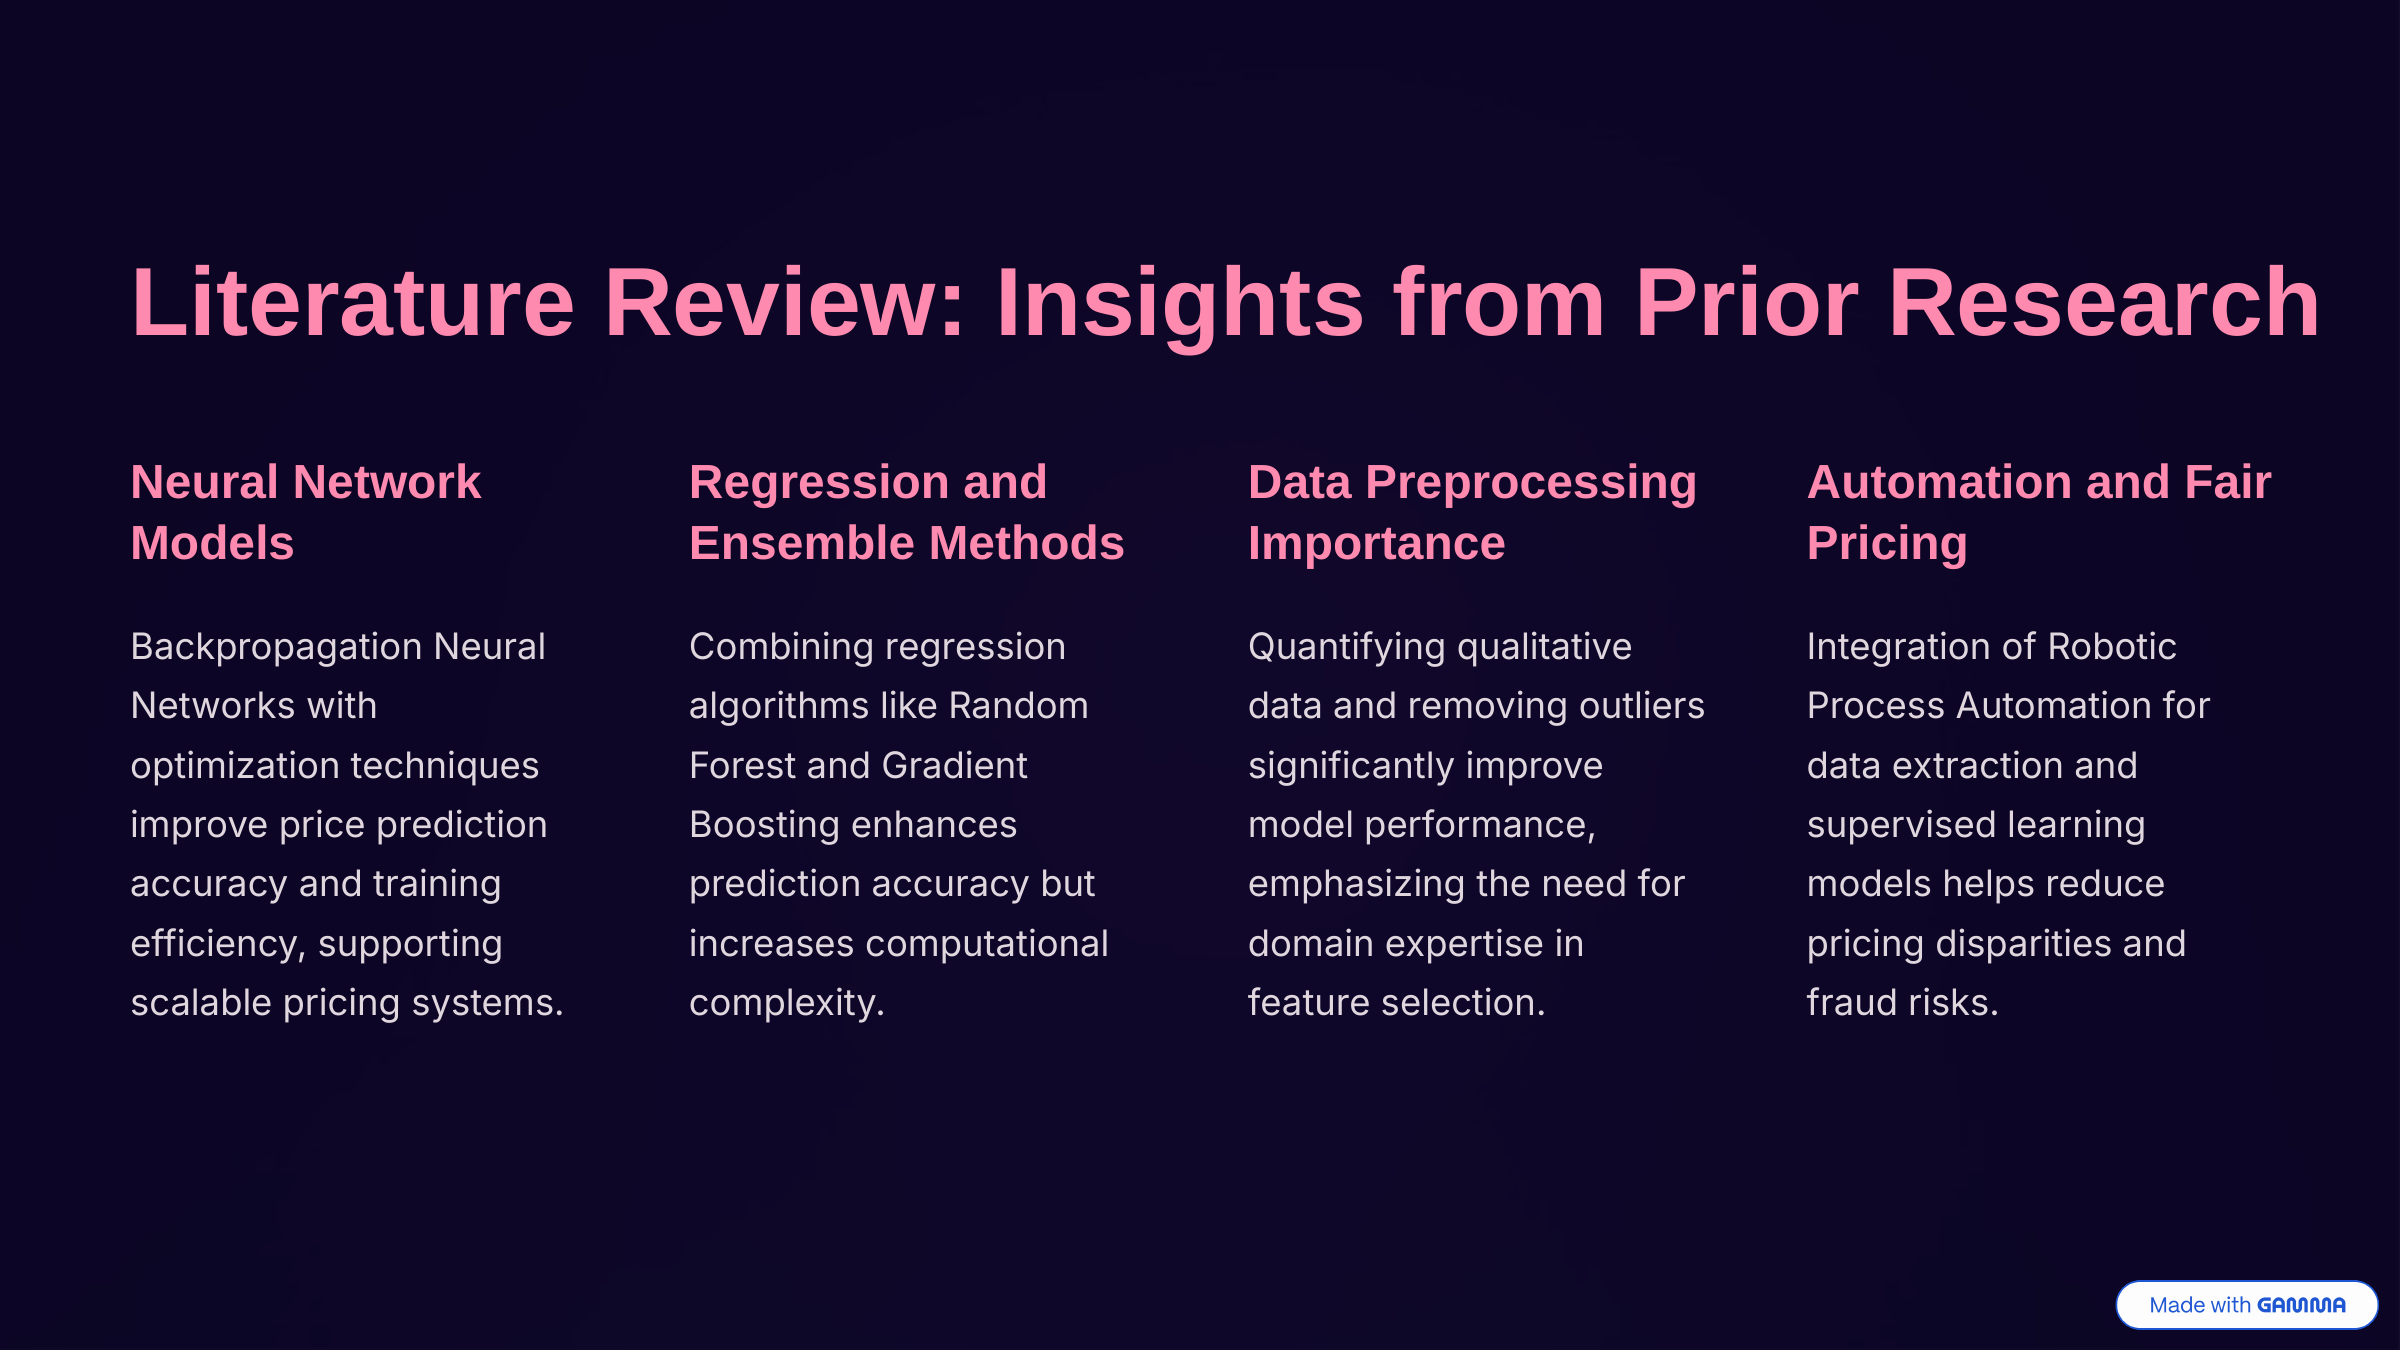

Literature Review: Insights from Prior Research
Neural Network Models
Regression and Ensemble Methods
Data Preprocessing Importance
Automation and Fair Pricing
Backpropagation Neural Networks with optimization techniques improve price prediction accuracy and training efficiency, supporting scalable pricing systems.
Combining regression algorithms like Random Forest and Gradient Boosting enhances prediction accuracy but increases computational complexity.
Quantifying qualitative data and removing outliers significantly improve model performance, emphasizing the need for domain expertise in feature selection.
Integration of Robotic Process Automation for data extraction and supervised learning models helps reduce pricing disparities and fraud risks.